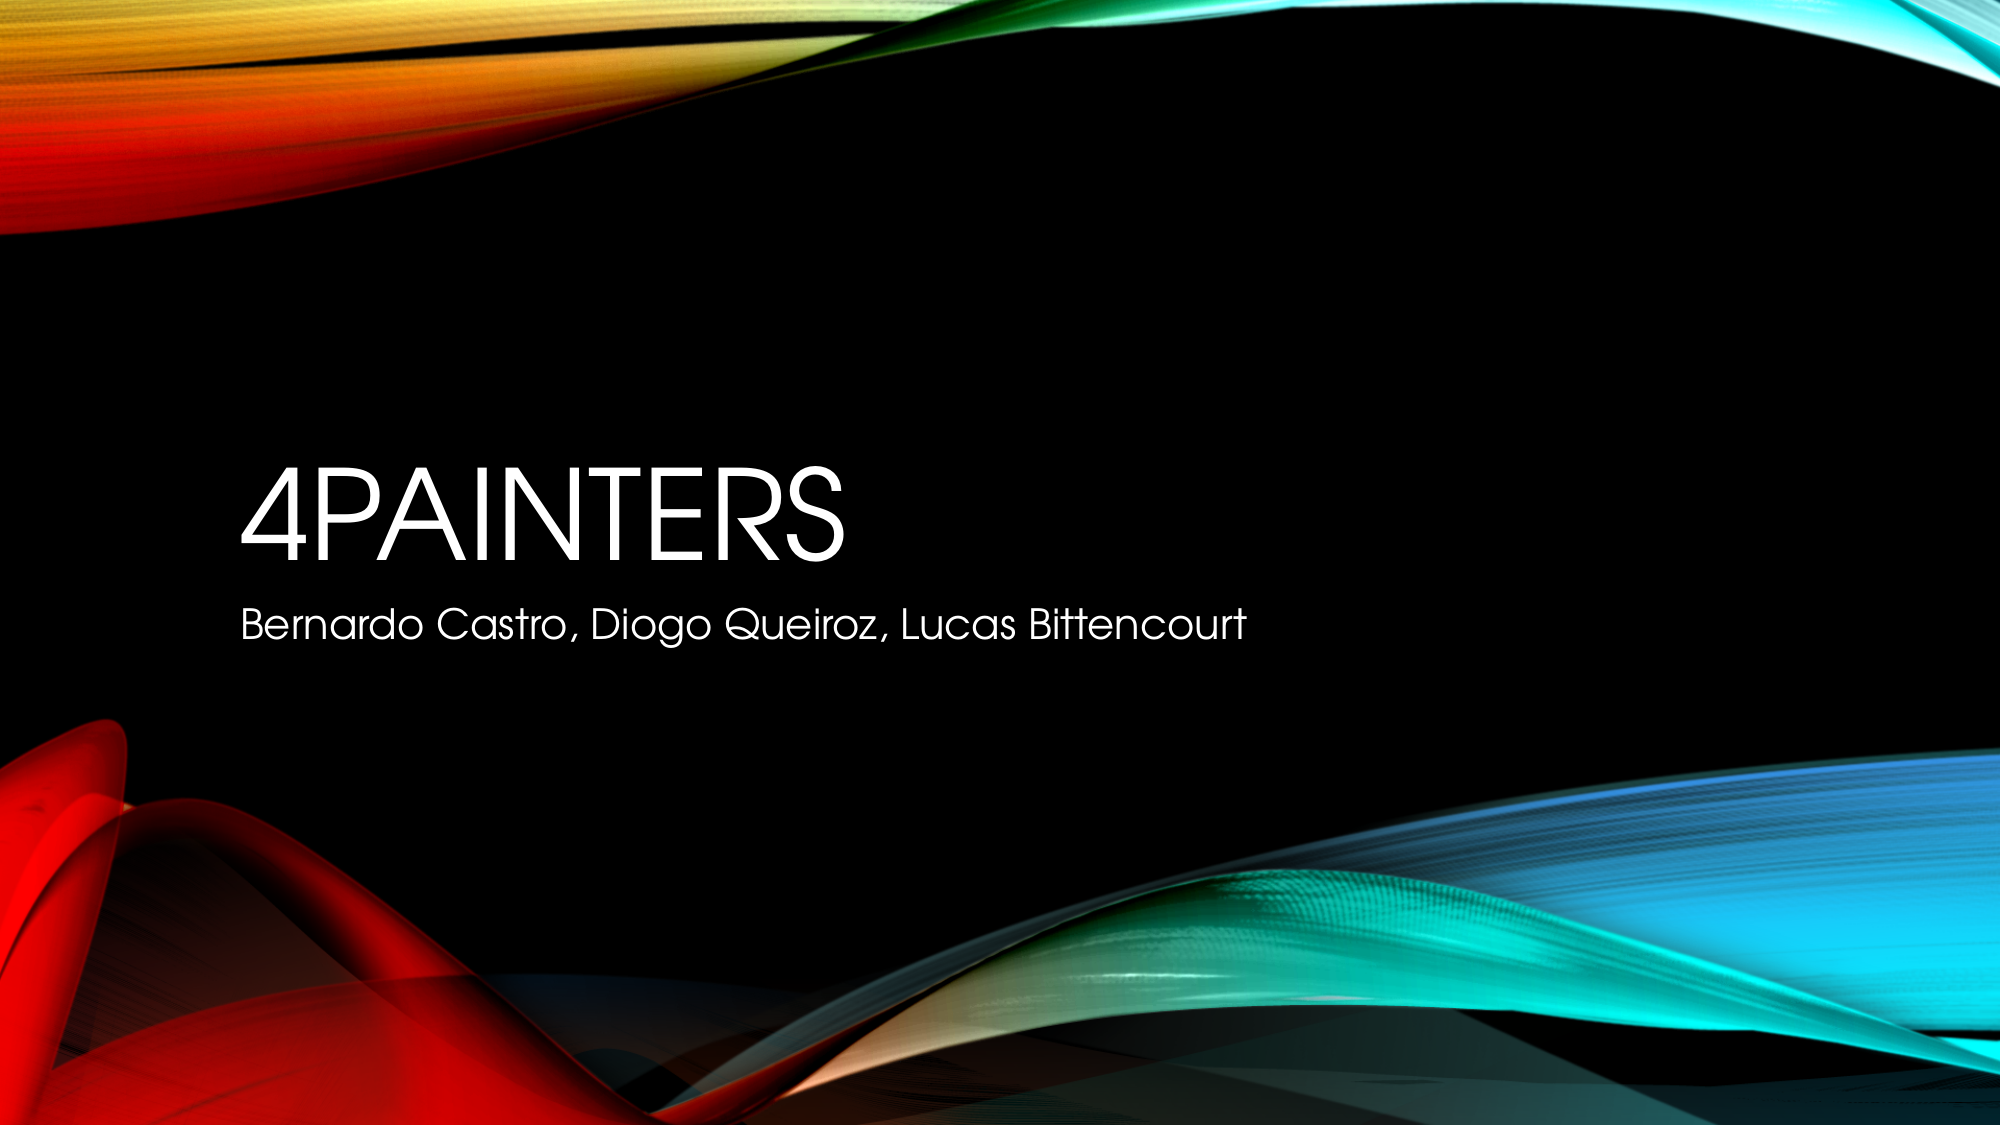

# 4pAinters
Bernardo Castro, Diogo Queiroz, Lucas Bittencourt